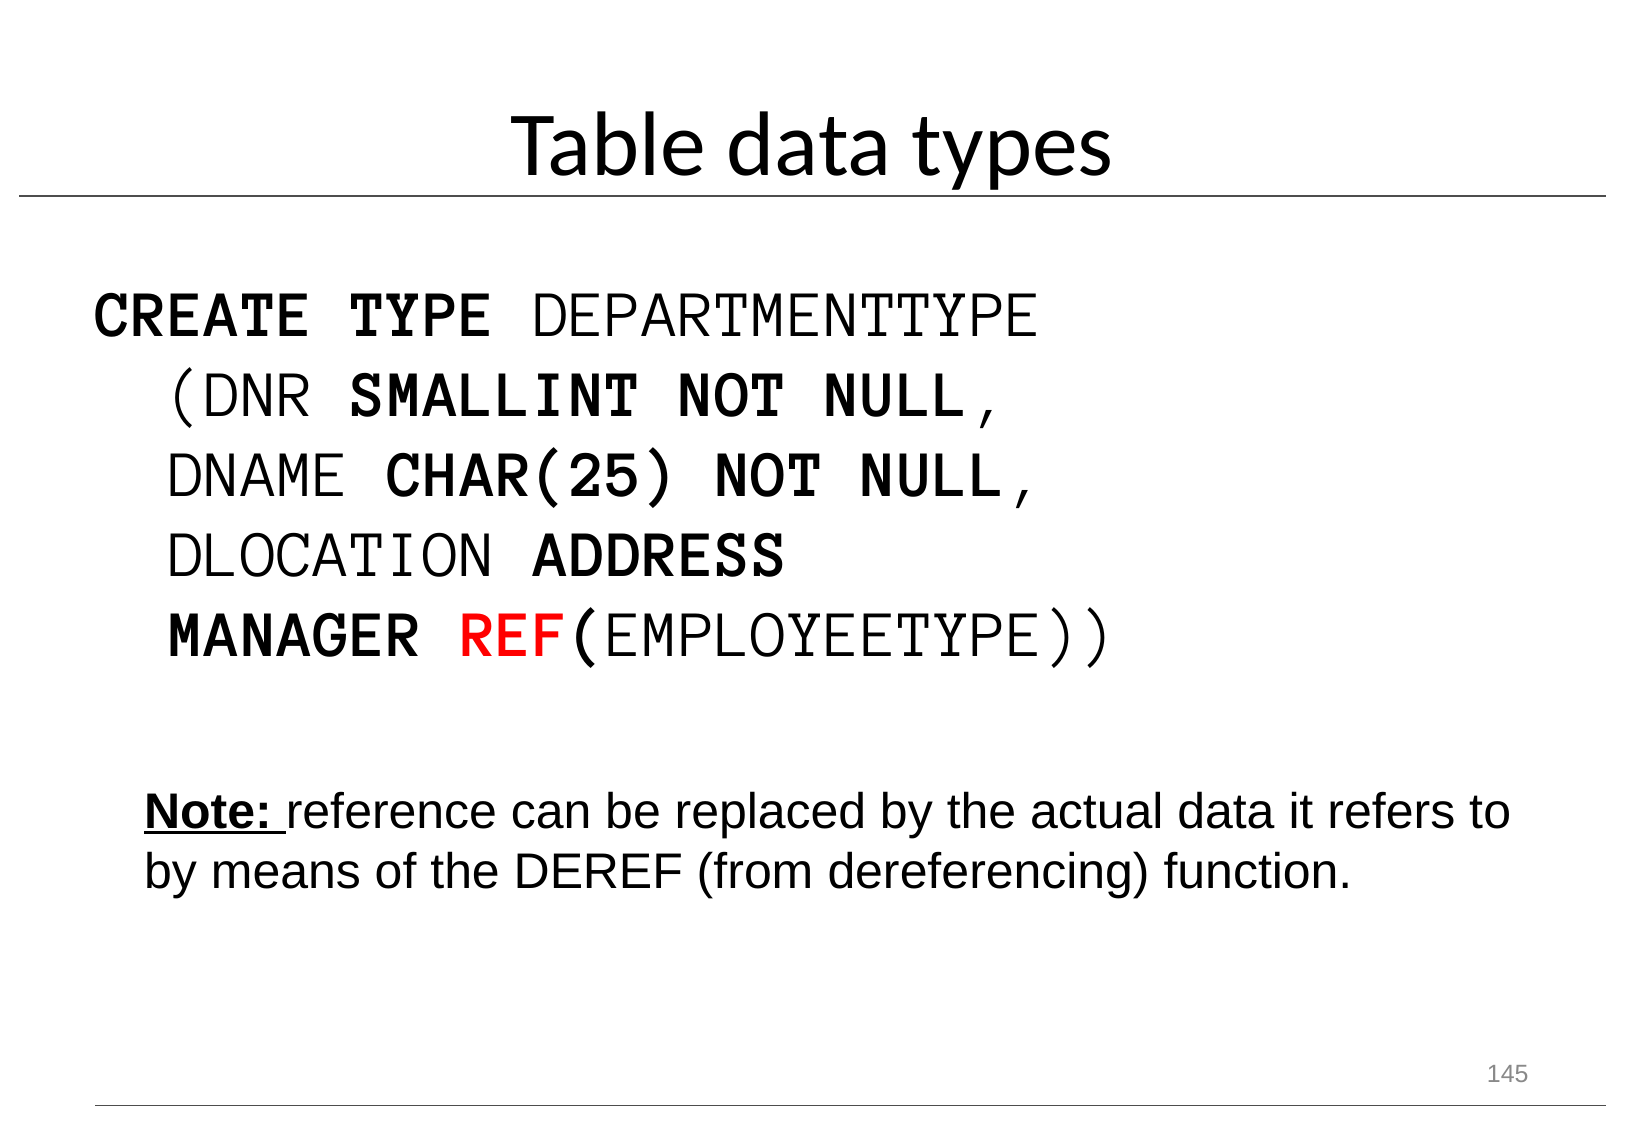

# Table data types
CREATE TYPE DEPARTMENTTYPE
  (DNR SMALLINT NOT NULL,
  DNAME CHAR(25) NOT NULL,
  DLOCATION ADDRESS
  MANAGER REF(EMPLOYEETYPE))

Note: reference can be replaced by the actual data it refers to
by means of the DEREF (from dereferencing) function.
145